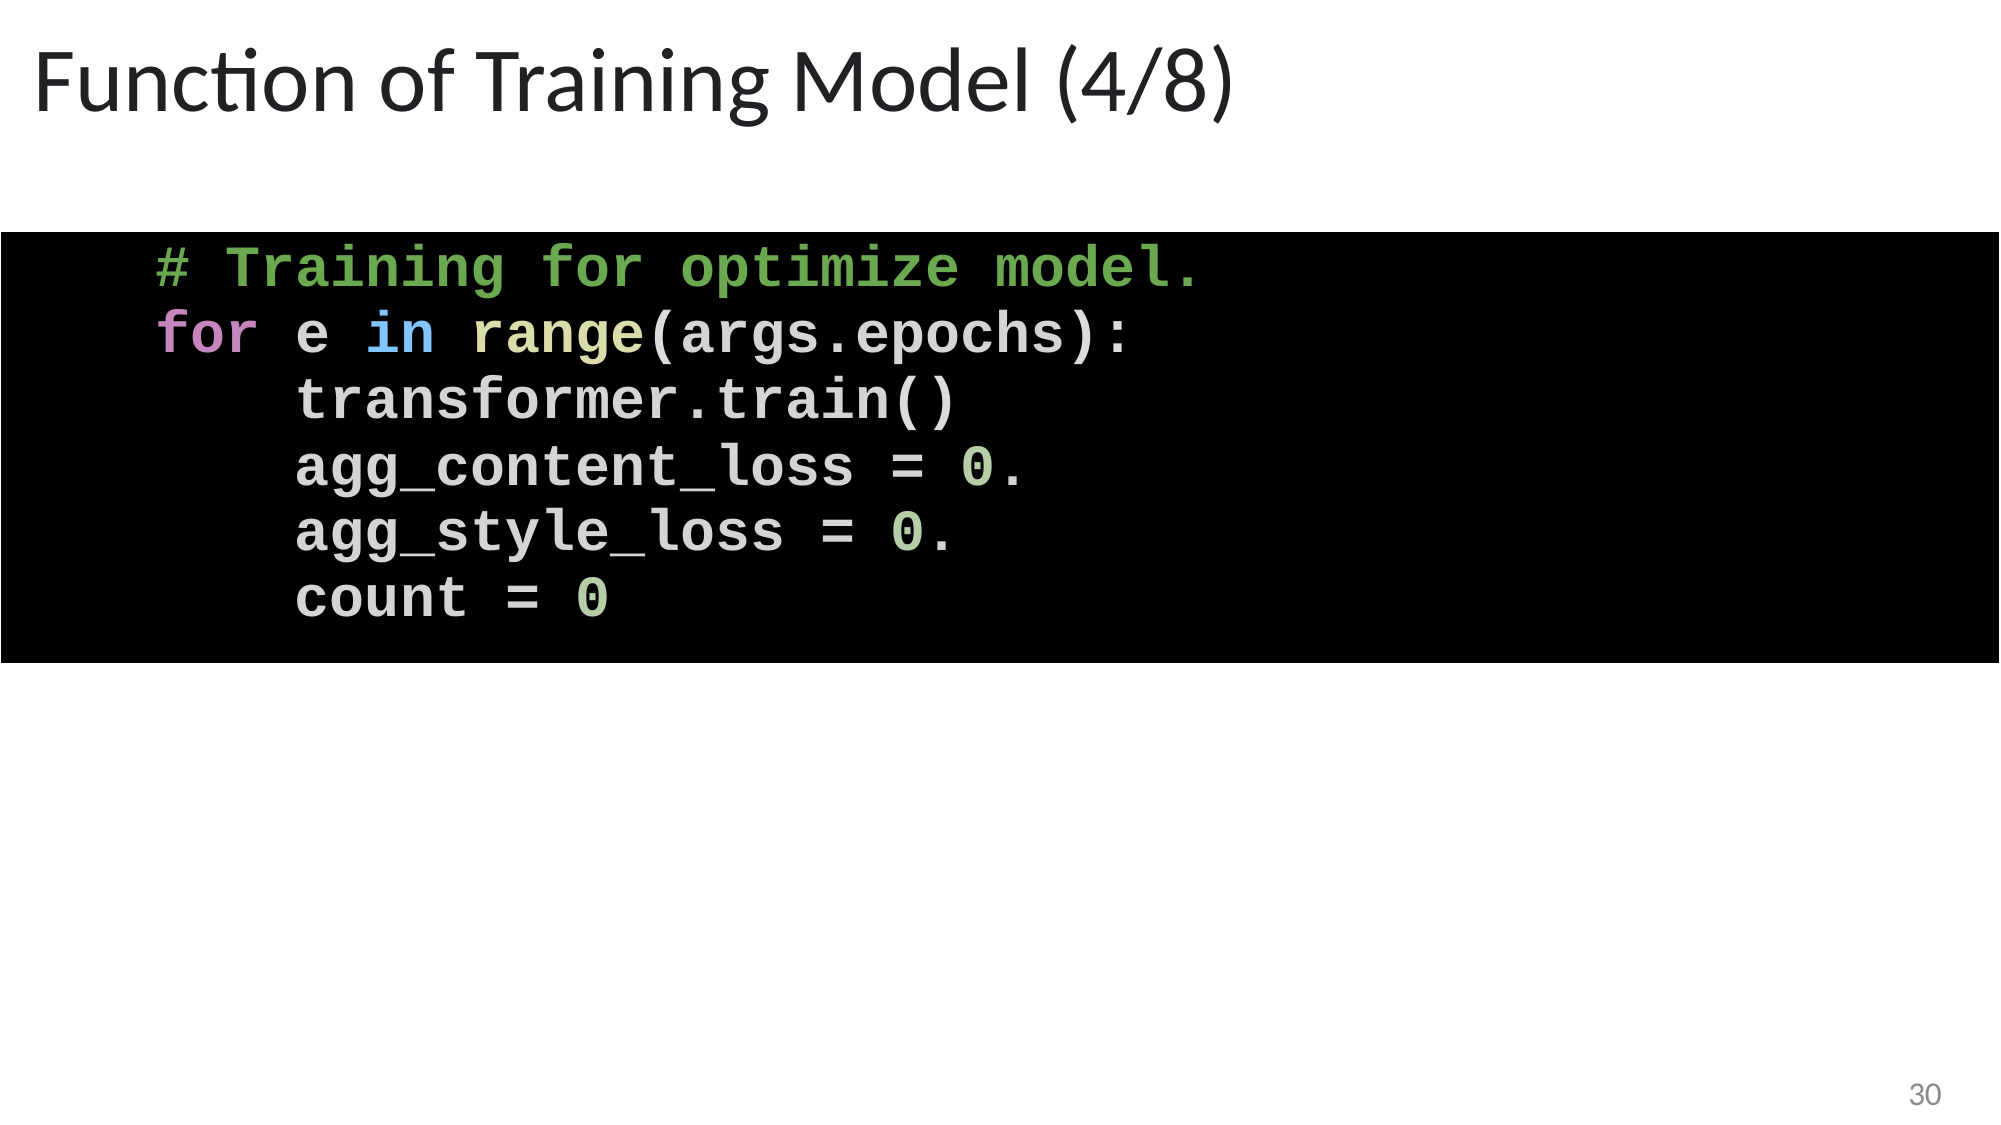

Function of Training Model (4/8)
| # Training for optimize model. for e in range(args.epochs):         transformer.train()         agg\_content\_loss = 0.         agg\_style\_loss = 0.         count = 0 |
| --- |
30